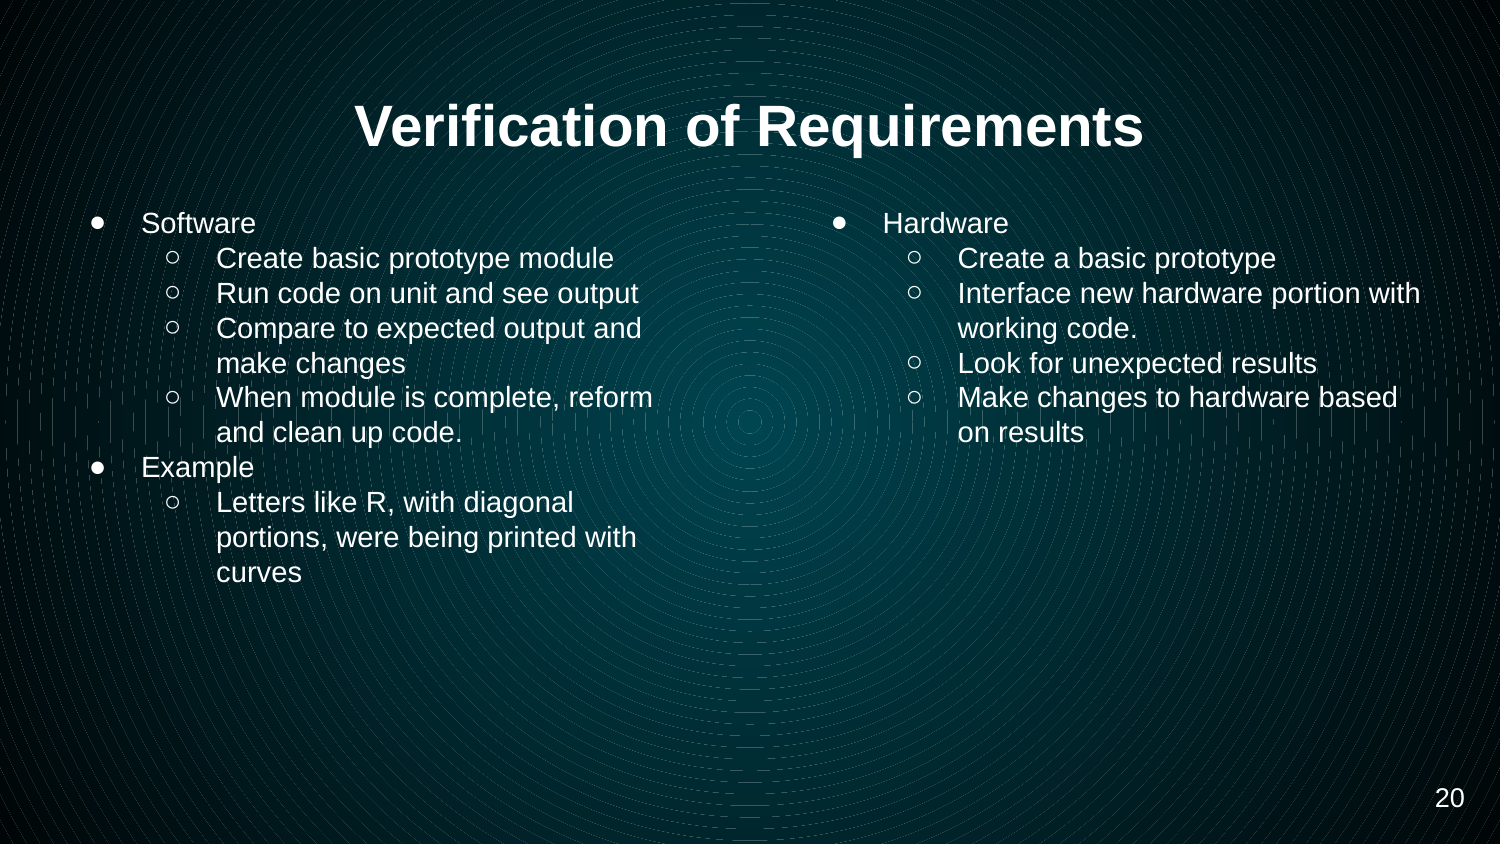

# Verification of Requirements
Software
Create basic prototype module
Run code on unit and see output
Compare to expected output and make changes
When module is complete, reform and clean up code.
Example
Letters like R, with diagonal portions, were being printed with curves
Hardware
Create a basic prototype
Interface new hardware portion with working code.
Look for unexpected results
Make changes to hardware based on results

20